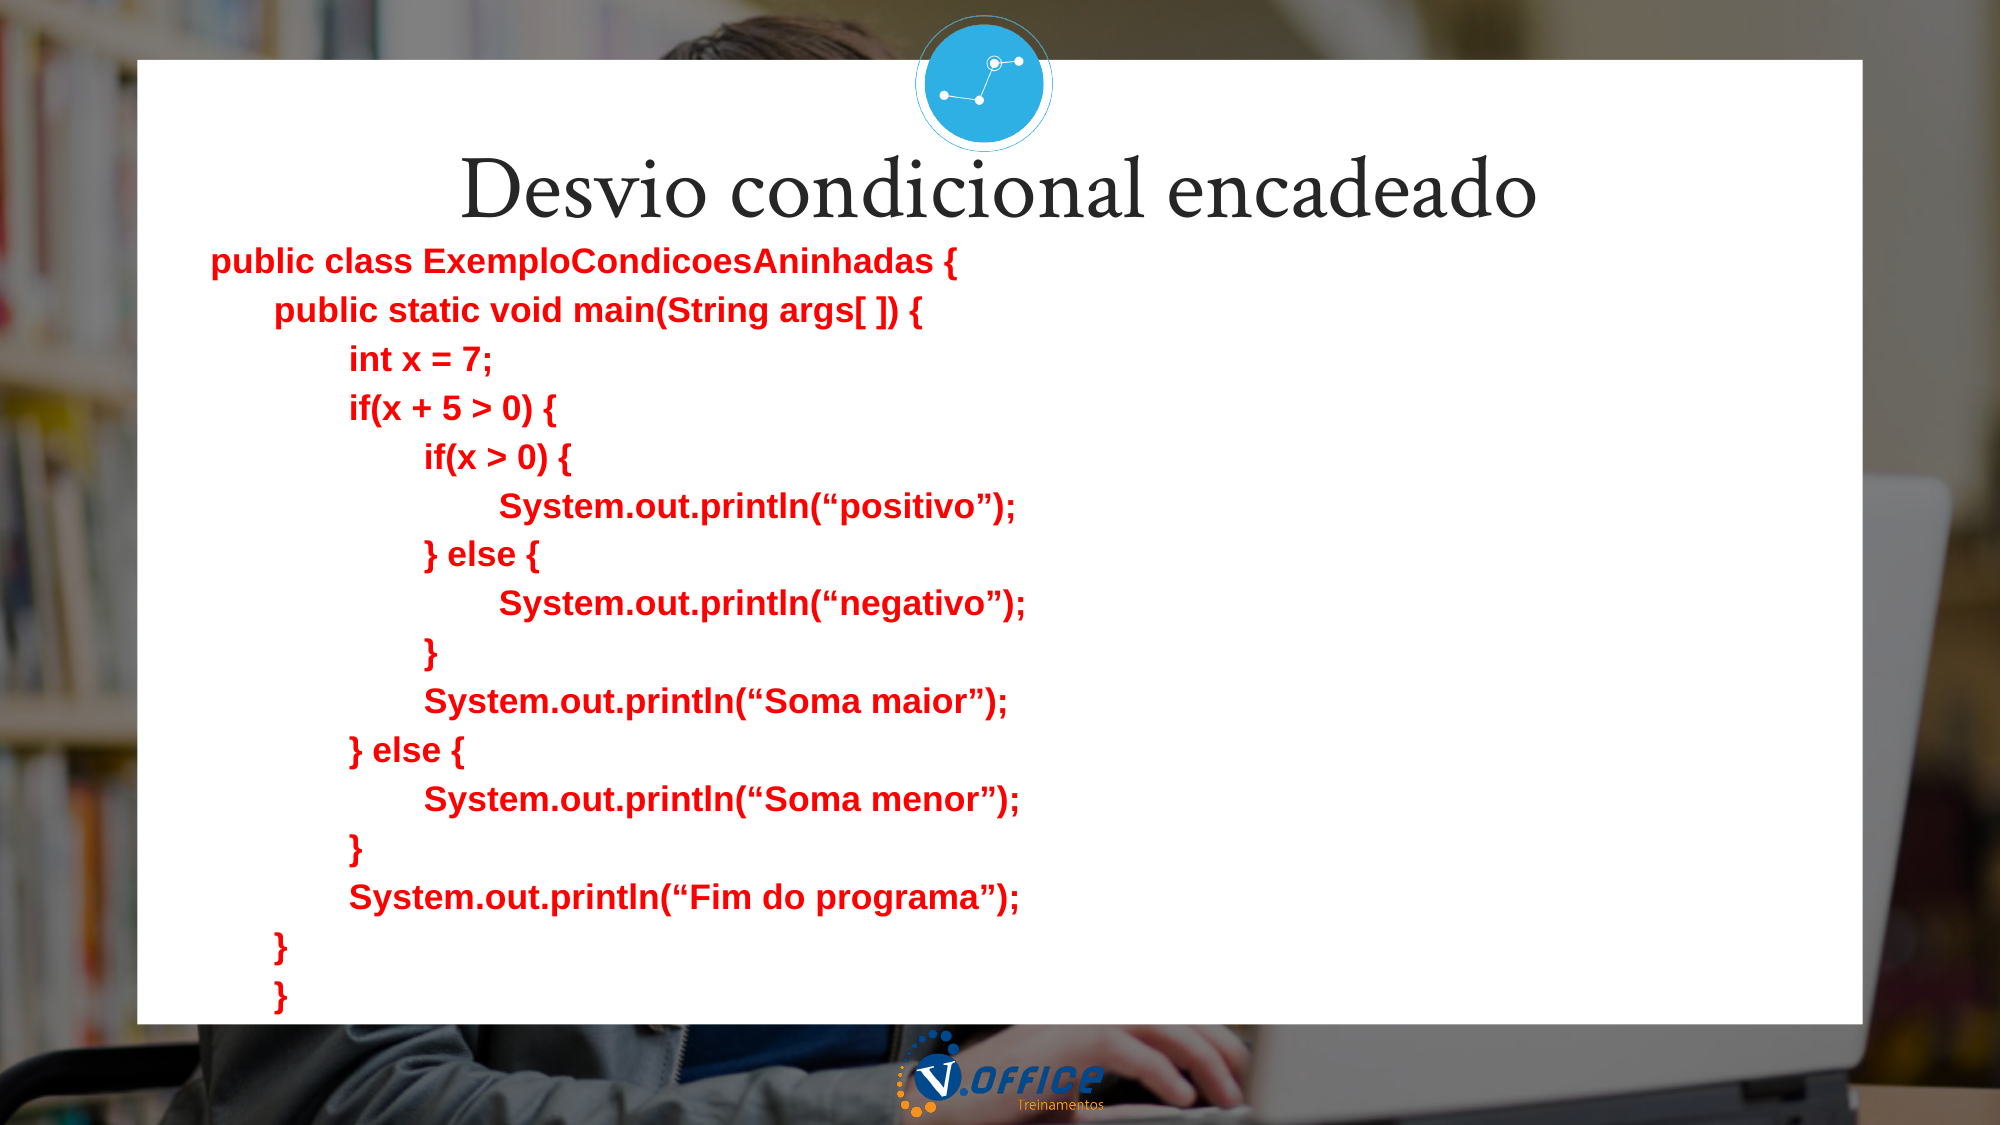

Desvio condicional encadeado
public class ExemploCondicoesAninhadas {
public static void main(String args[ ]) {
int x = 7;
if(x + 5 > 0) {
if(x > 0) {
System.out.println(“positivo”);
} else {
System.out.println(“negativo”);
}
System.out.println(“Soma maior”);
} else {
System.out.println(“Soma menor”);
}
System.out.println(“Fim do programa”);
}
}